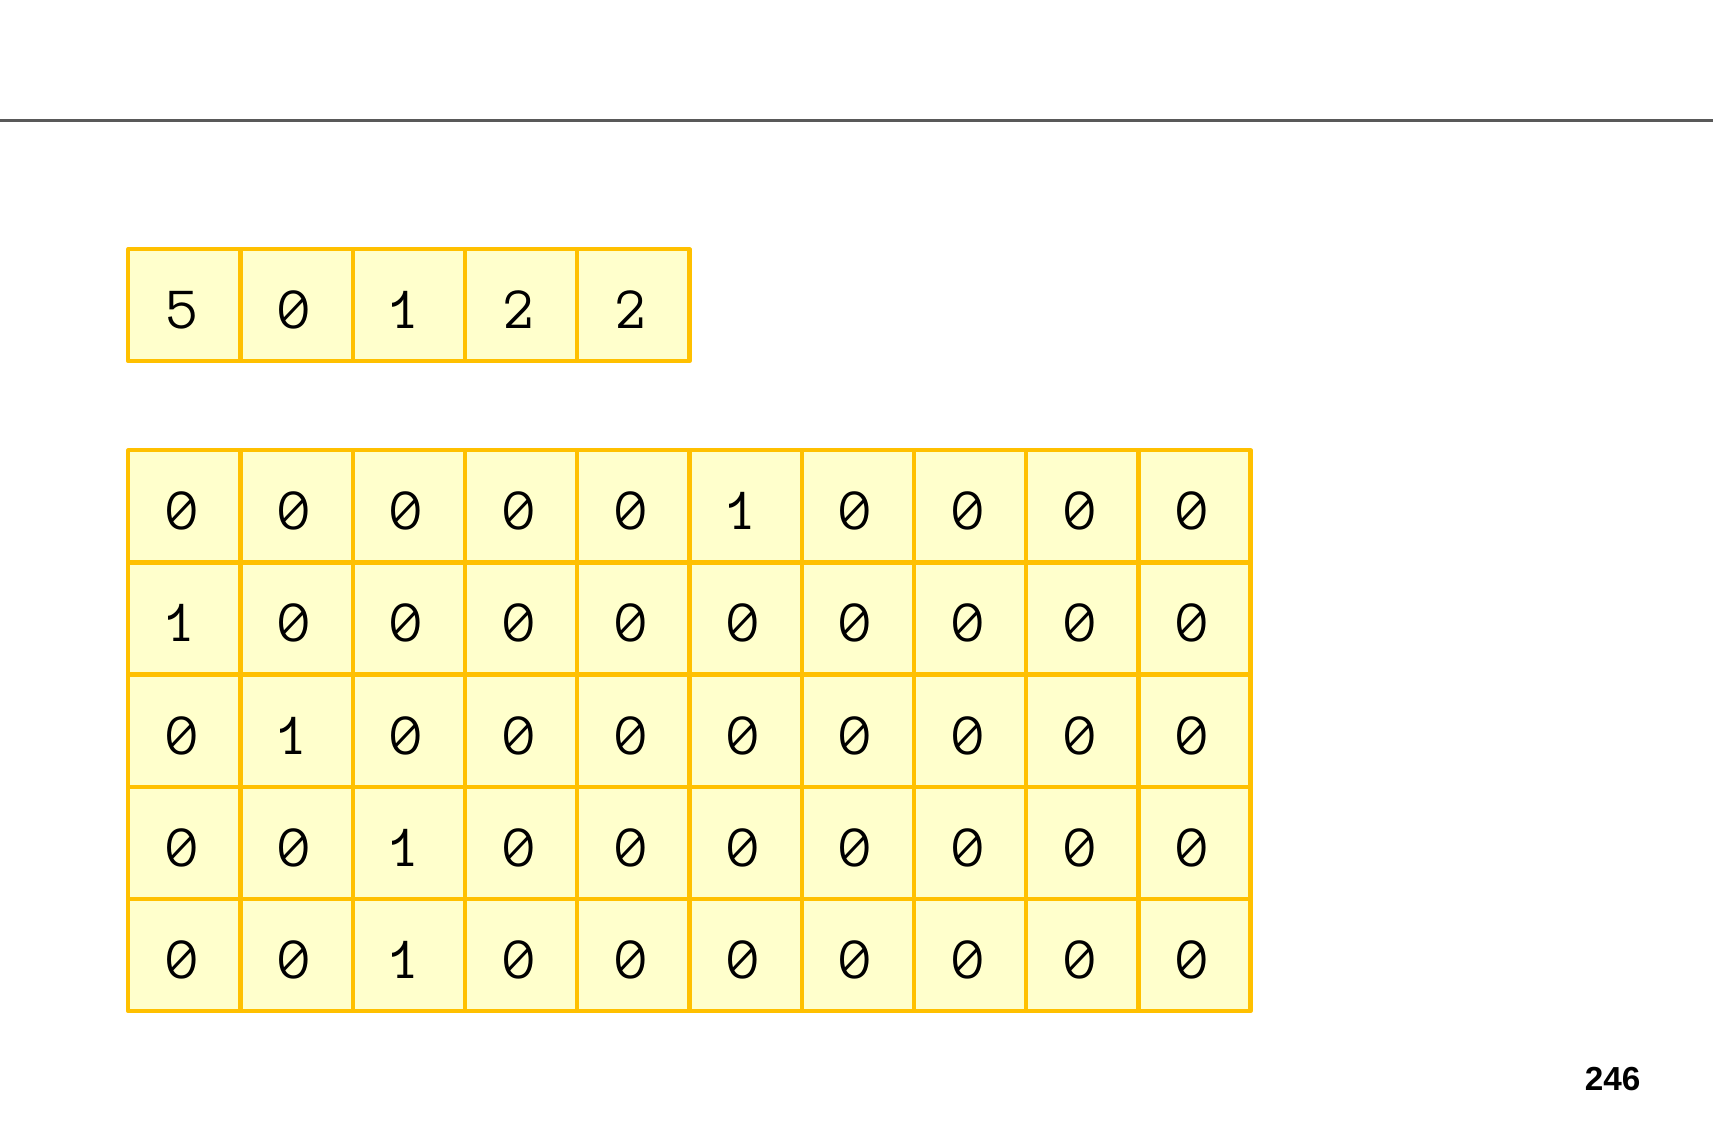

2
2
1
0
5
0
0
0
0
1
0
0
0
0
0
0
0
0
0
0
0
0
0
0
1
0
0
0
0
0
0
0
0
1
0
0
0
0
0
0
0
0
1
0
0
0
0
0
0
0
0
0
1
0
0